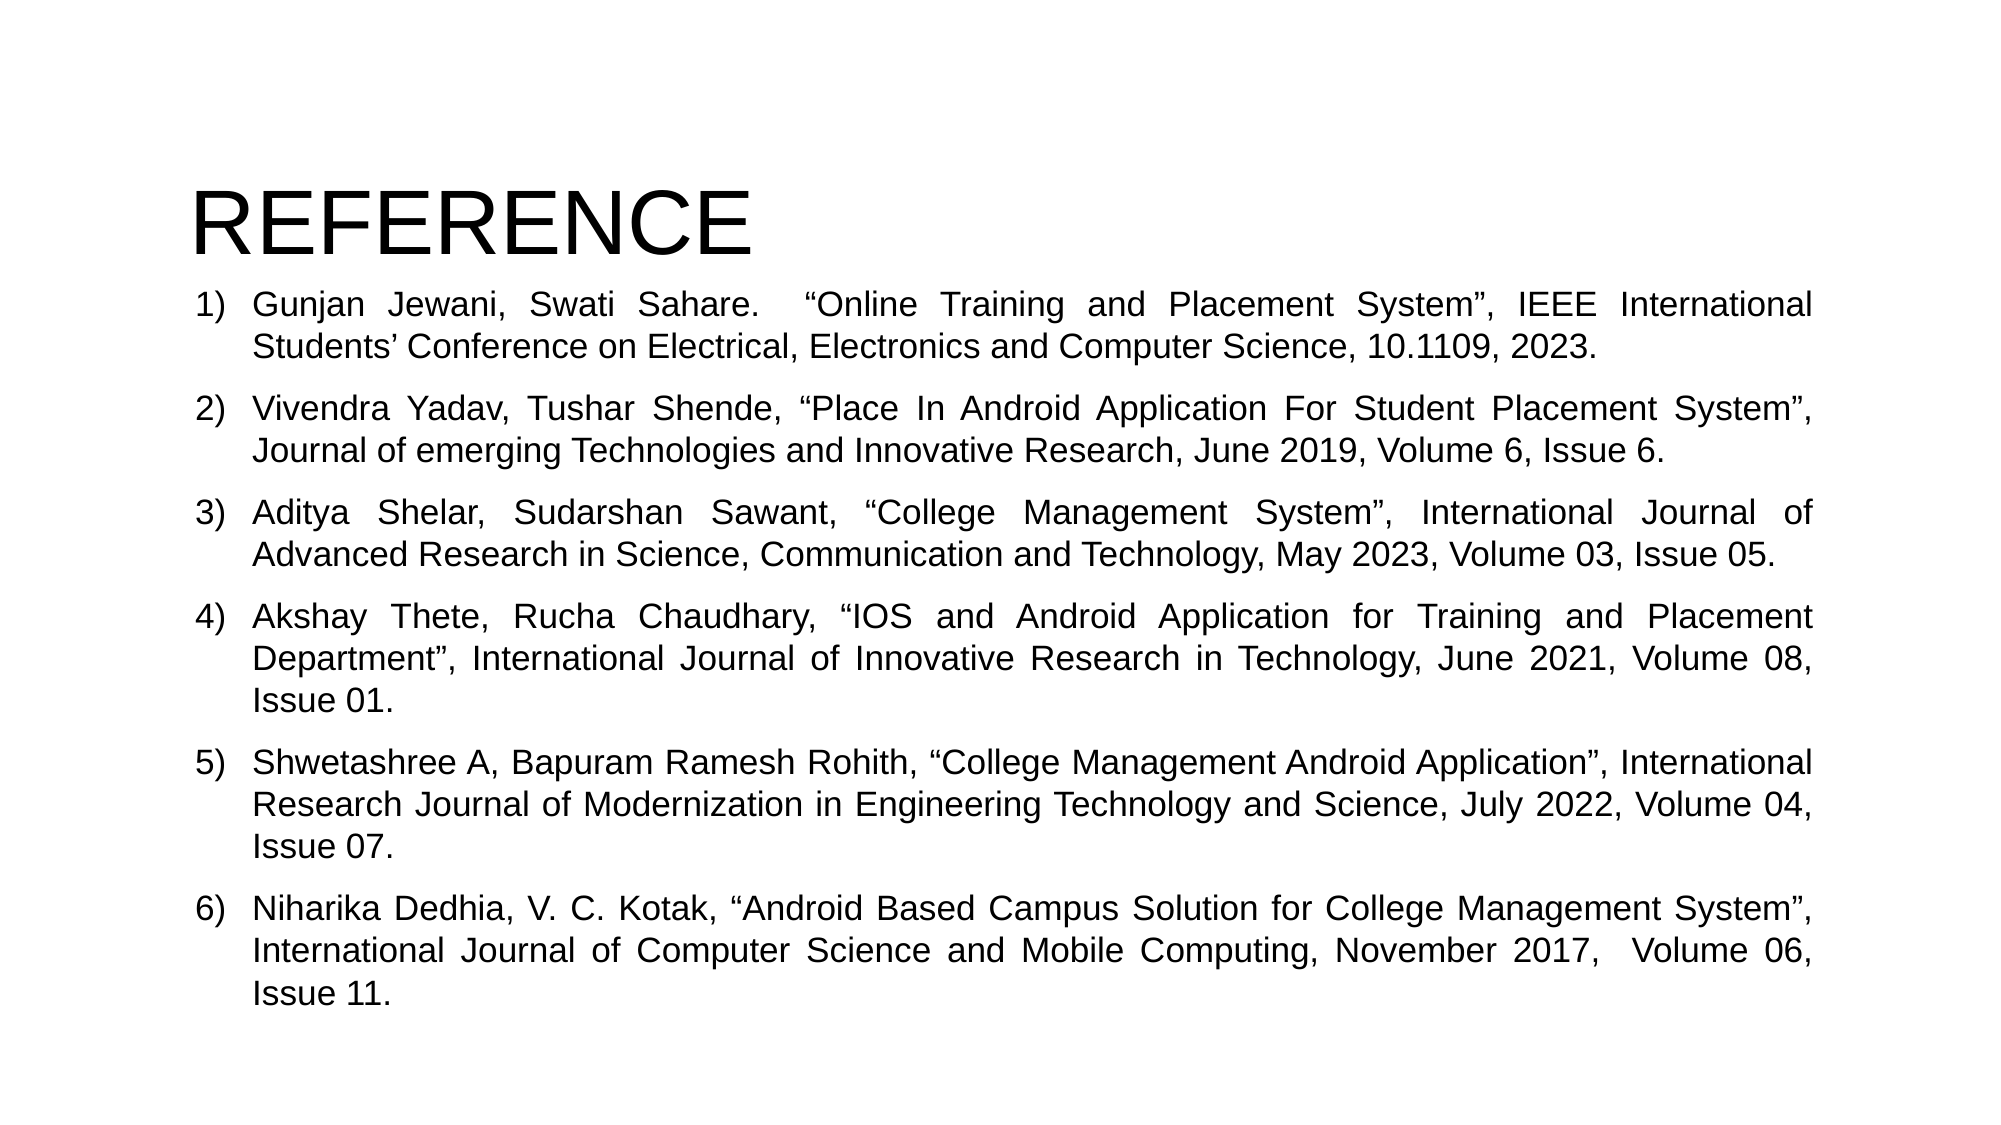

REFERENCE
Gunjan Jewani, Swati Sahare.  “Online Training and Placement System”, IEEE International Students’ Conference on Electrical, Electronics and Computer Science, 10.1109, 2023.
Vivendra Yadav, Tushar Shende, “Place In Android Application For Student Placement System”, Journal of emerging Technologies and Innovative Research, June 2019, Volume 6, Issue 6.
Aditya Shelar, Sudarshan Sawant, “College Management System”, International Journal of Advanced Research in Science, Communication and Technology, May 2023, Volume 03, Issue 05.
Akshay Thete, Rucha Chaudhary, “IOS and Android Application for Training and Placement Department”, International Journal of Innovative Research in Technology, June 2021, Volume 08, Issue 01.
Shwetashree A, Bapuram Ramesh Rohith, “College Management Android Application”, International Research Journal of Modernization in Engineering Technology and Science, July 2022, Volume 04, Issue 07.
Niharika Dedhia, V. C. Kotak, “Android Based Campus Solution for College Management System”, International Journal of Computer Science and Mobile Computing, November 2017,  Volume 06, Issue 11.